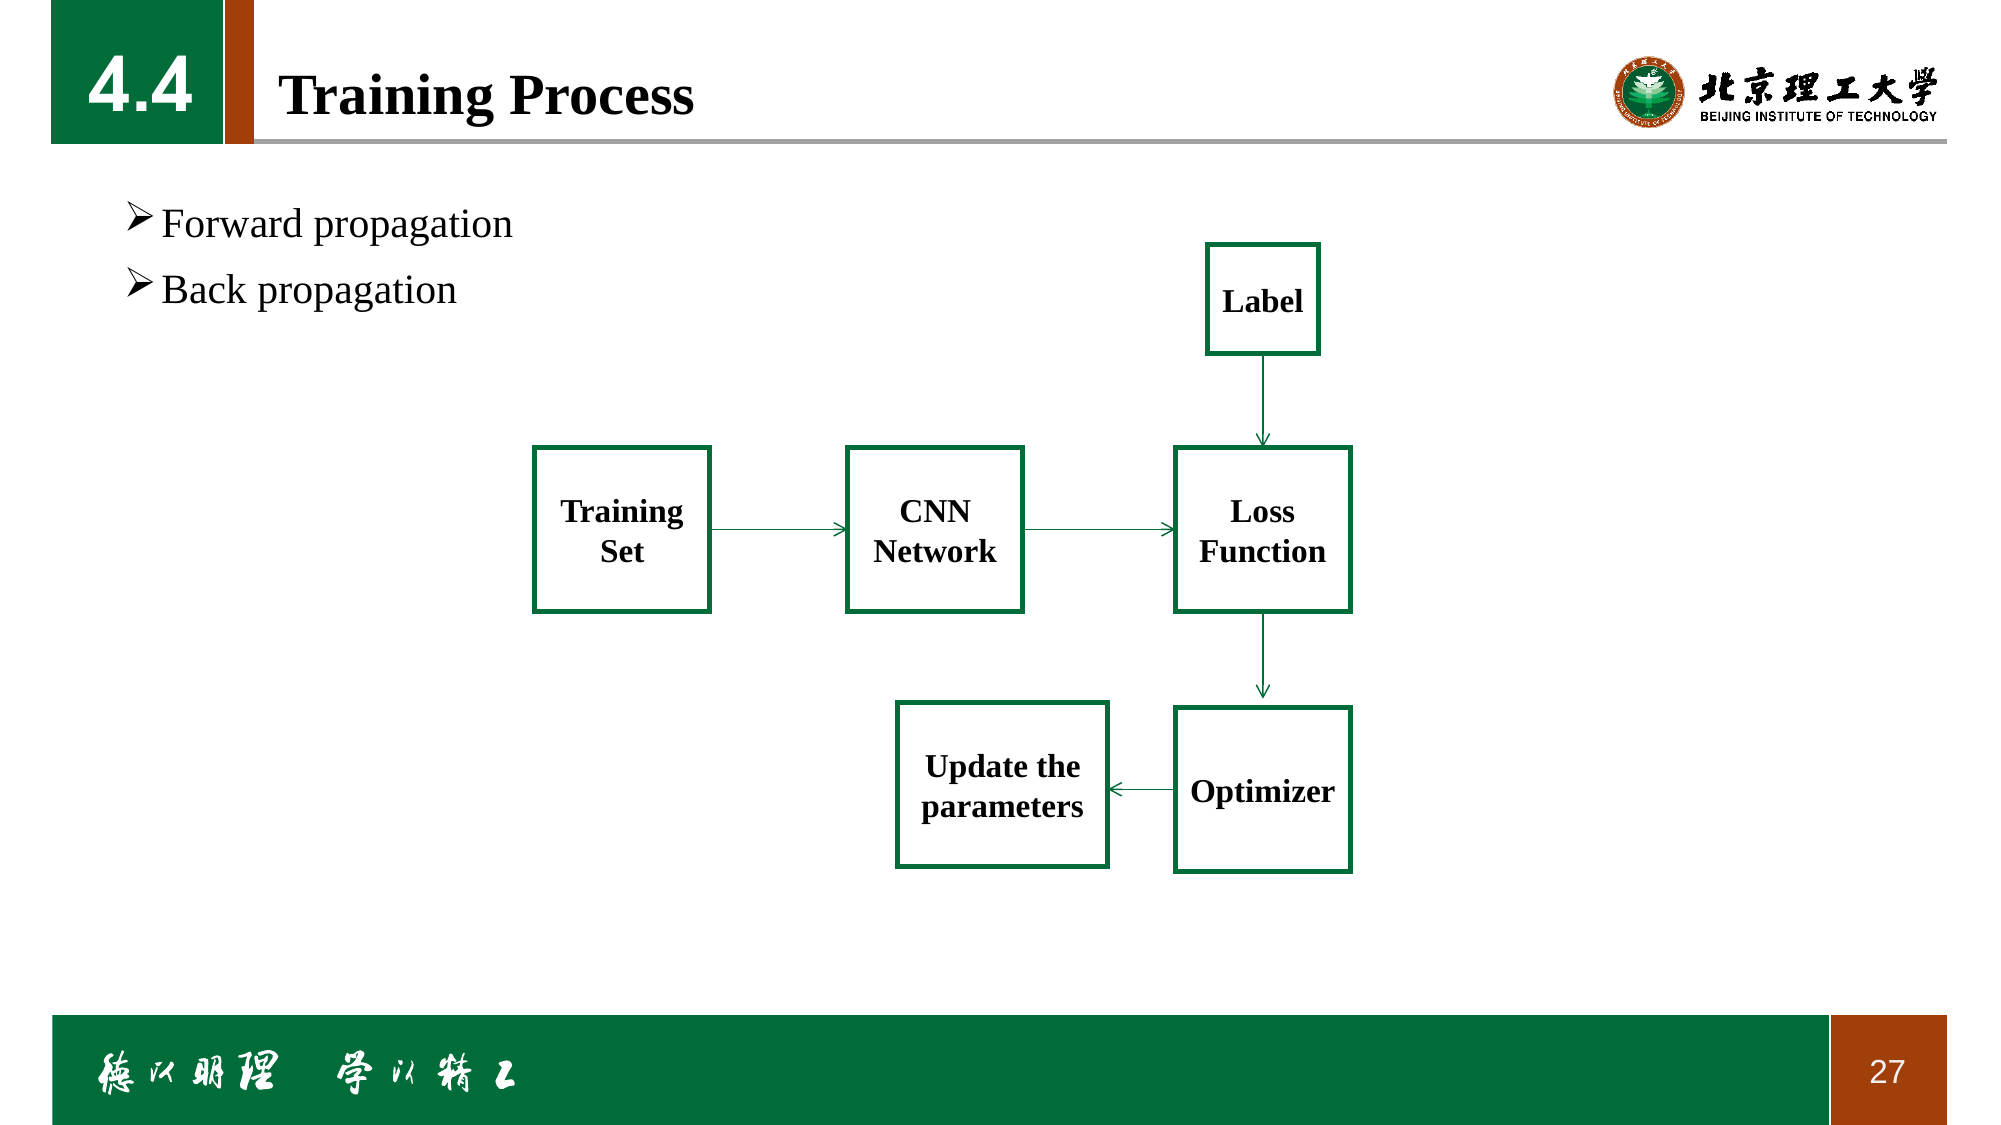

4.4
# Training Process
Forward propagation
Back propagation
Label
Training Set
CNN Network
Loss Function
Update the parameters
Optimizer